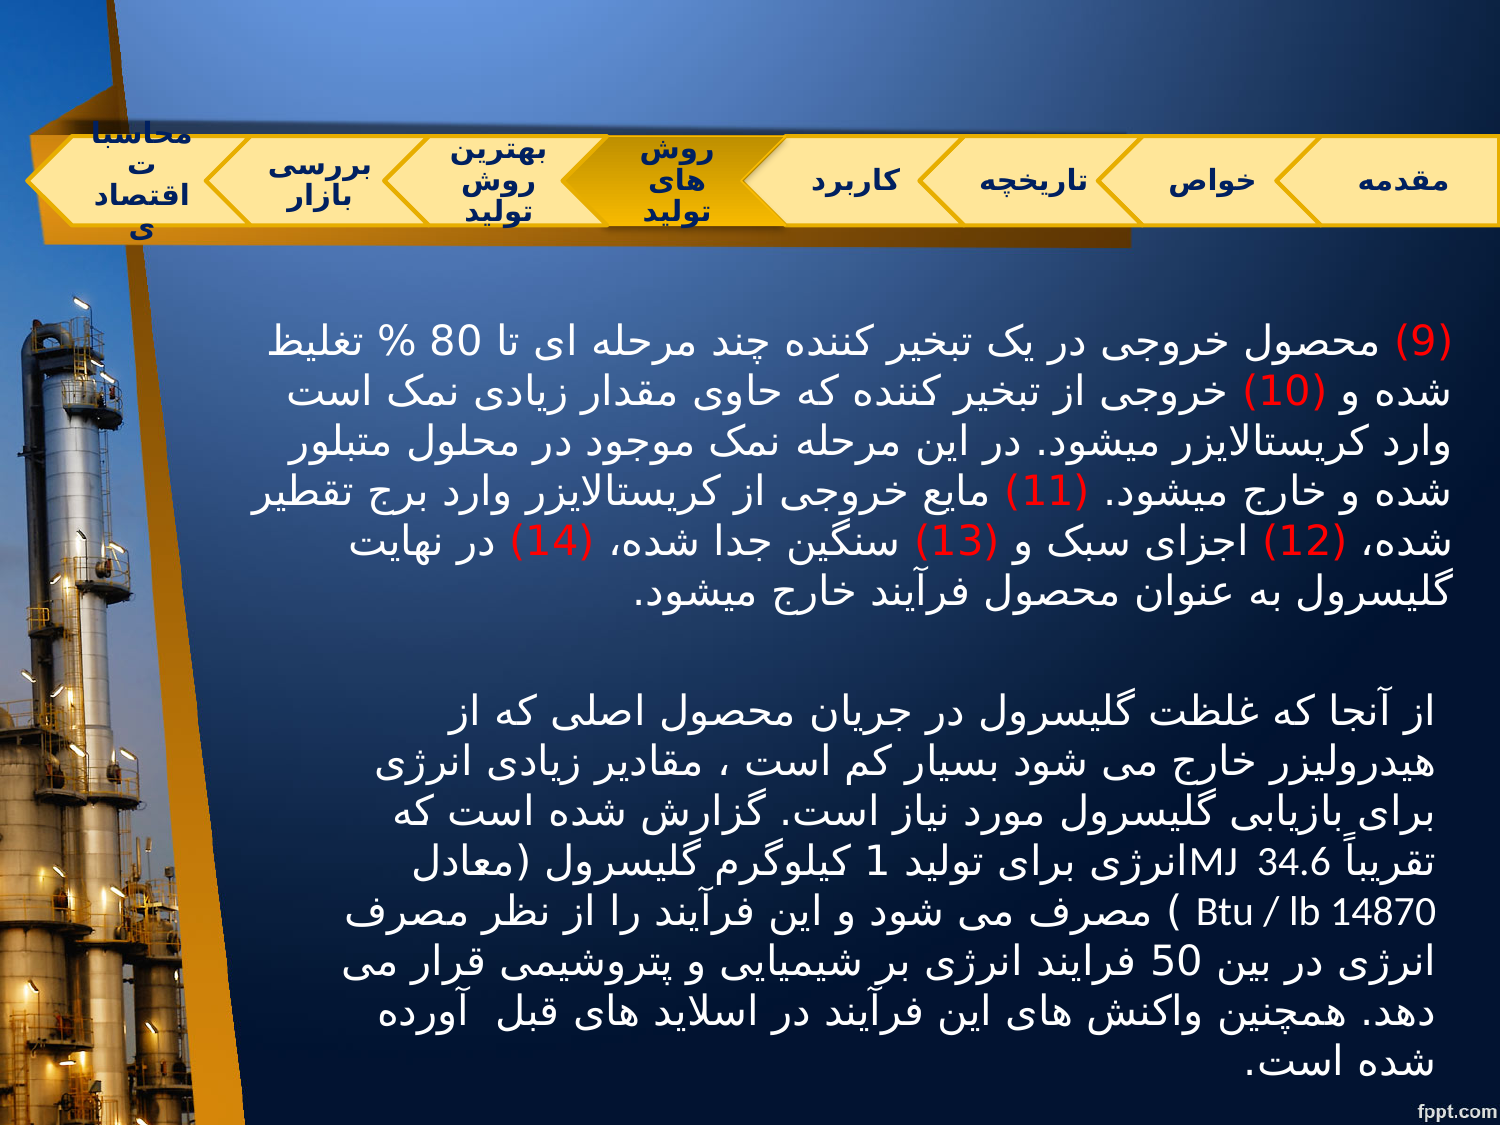

مقدمه
خواص
تاریخچه
کاربرد
روش های تولید
بهترین روش تولید
بررسی بازار
محاسبات اقتصادی
(9) محصول خروجی در یک تبخیر کننده چند مرحله ای تا 80 % تغلیظ شده و (10) خروجی از تبخیر کننده که حاوی مقدار زیادی نمک است وارد کریستالایزر میشود. در این مرحله نمک موجود در محلول متبلور شده و خارج میشود. (11) مایع خروجی از کریستالایزر وارد برج تقطیر شده، (12) اجزای سبک و (13) سنگین جدا شده، (14) در نهایت گلیسرول به عنوان محصول فرآیند خارج میشود.
از آنجا که غلظت گلیسرول در جریان محصول اصلی که از هیدرولیزر خارج می شود بسیار کم است ، مقادیر زیادی انرژی برای بازیابی گلیسرول مورد نیاز است. گزارش شده است که تقریباً MJ  34.6انرژی برای تولید 1 کیلوگرم گلیسرول (معادل  Btu / lb 14870 ) مصرف می شود و این فرآیند را از نظر مصرف انرژی در بین 50 فرایند انرژی بر شیمیایی و پتروشیمی قرار می دهد. همچنین واکنش های این فرآیند در اسلاید های قبل  آورده شده است.